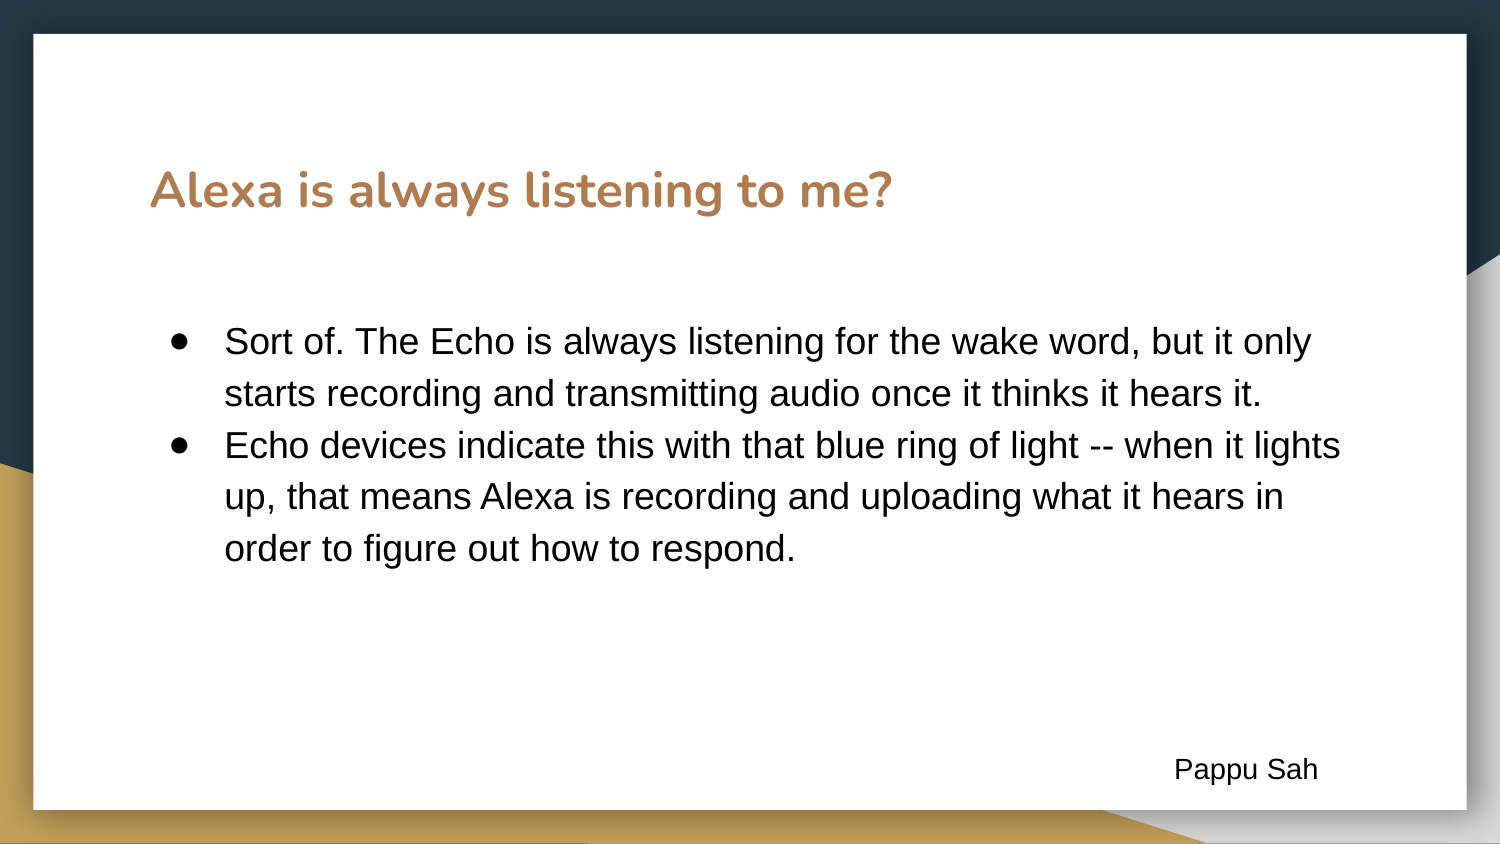

# Alexa is always listening to me?

Sort of. The Echo is always listening for the wake word, but it only starts recording and transmitting audio once it thinks it hears it.
Echo devices indicate this with that blue ring of light -- when it lights up, that means Alexa is recording and uploading what it hears in order to figure out how to respond.
Pappu Sah